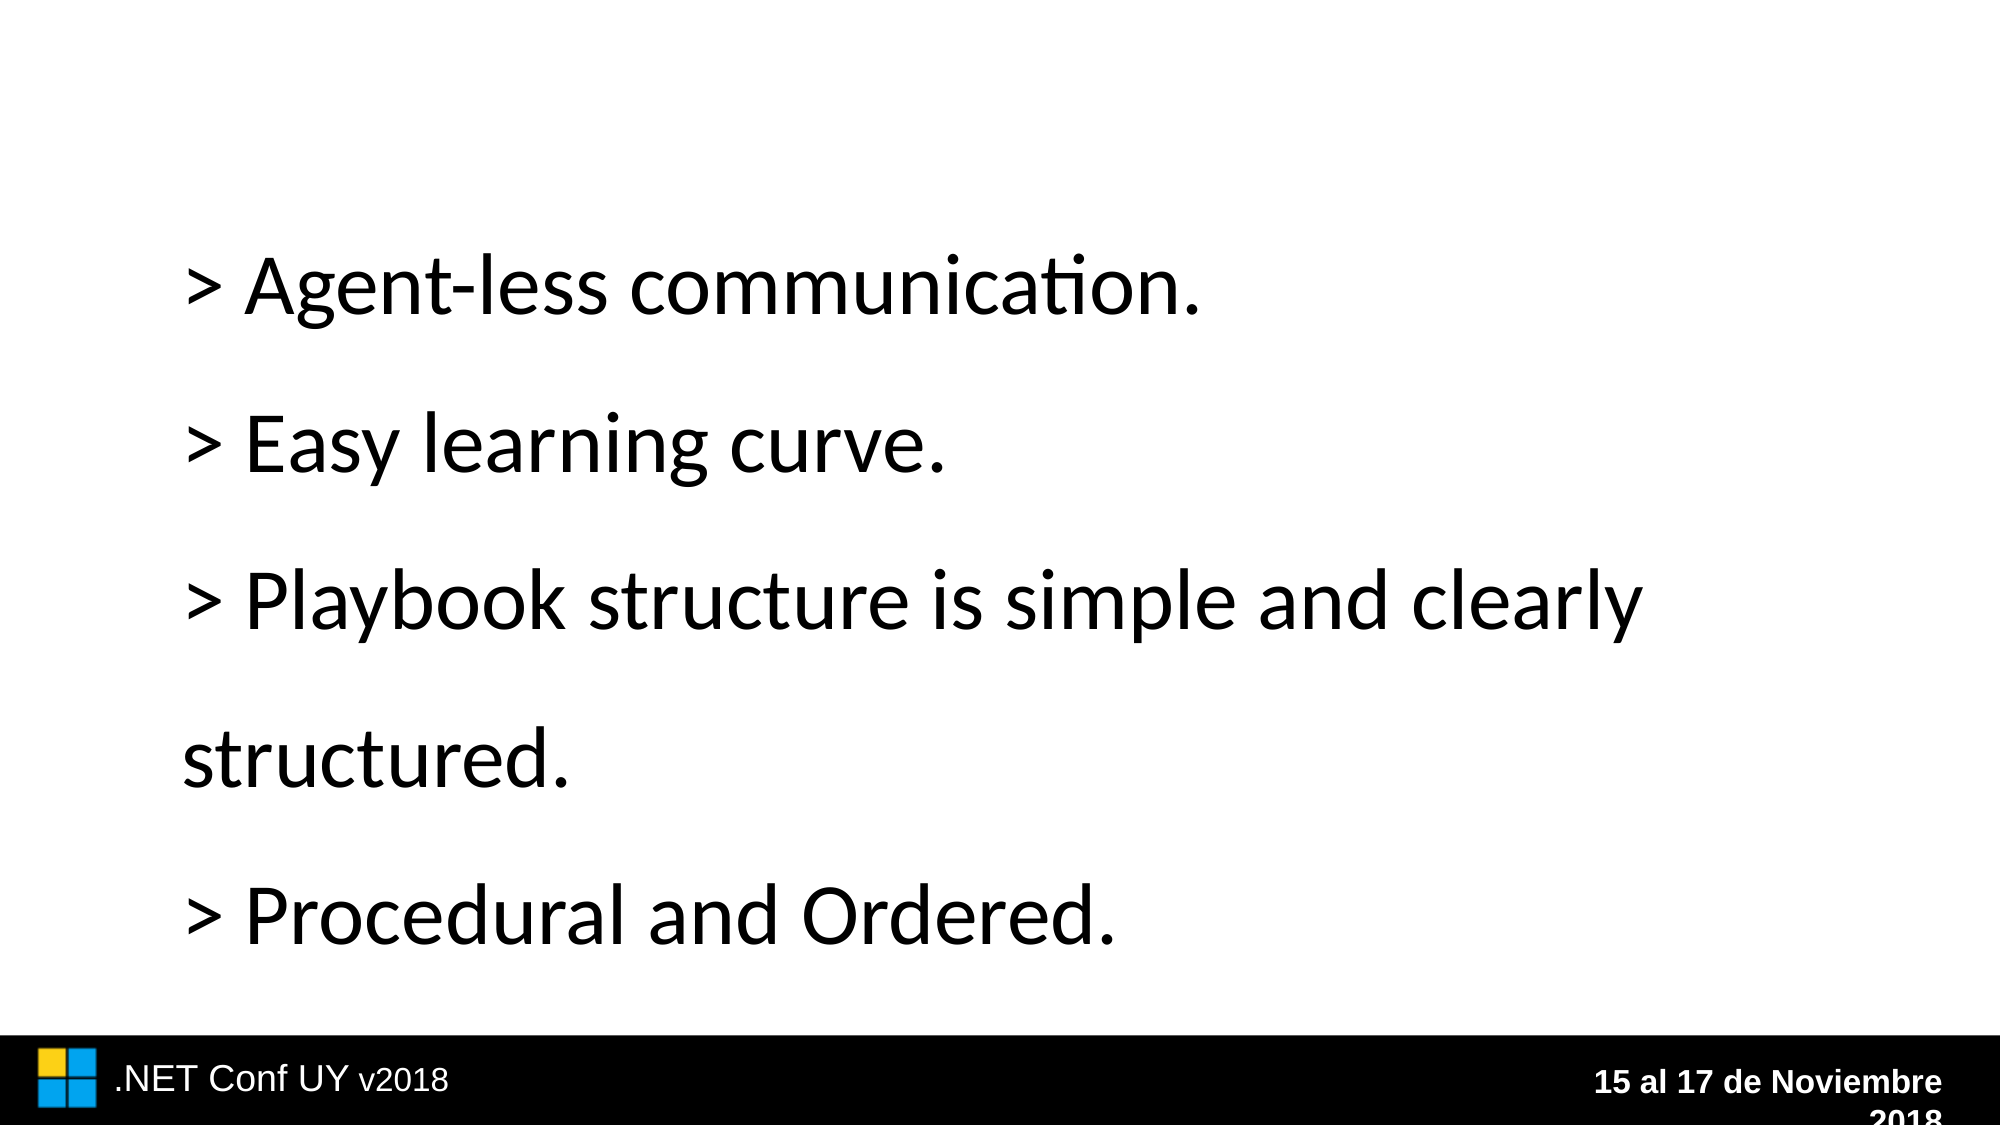

> Agent-less communication.
> Easy learning curve.
> Playbook structure is simple and clearly structured.
> Procedural and Ordered.